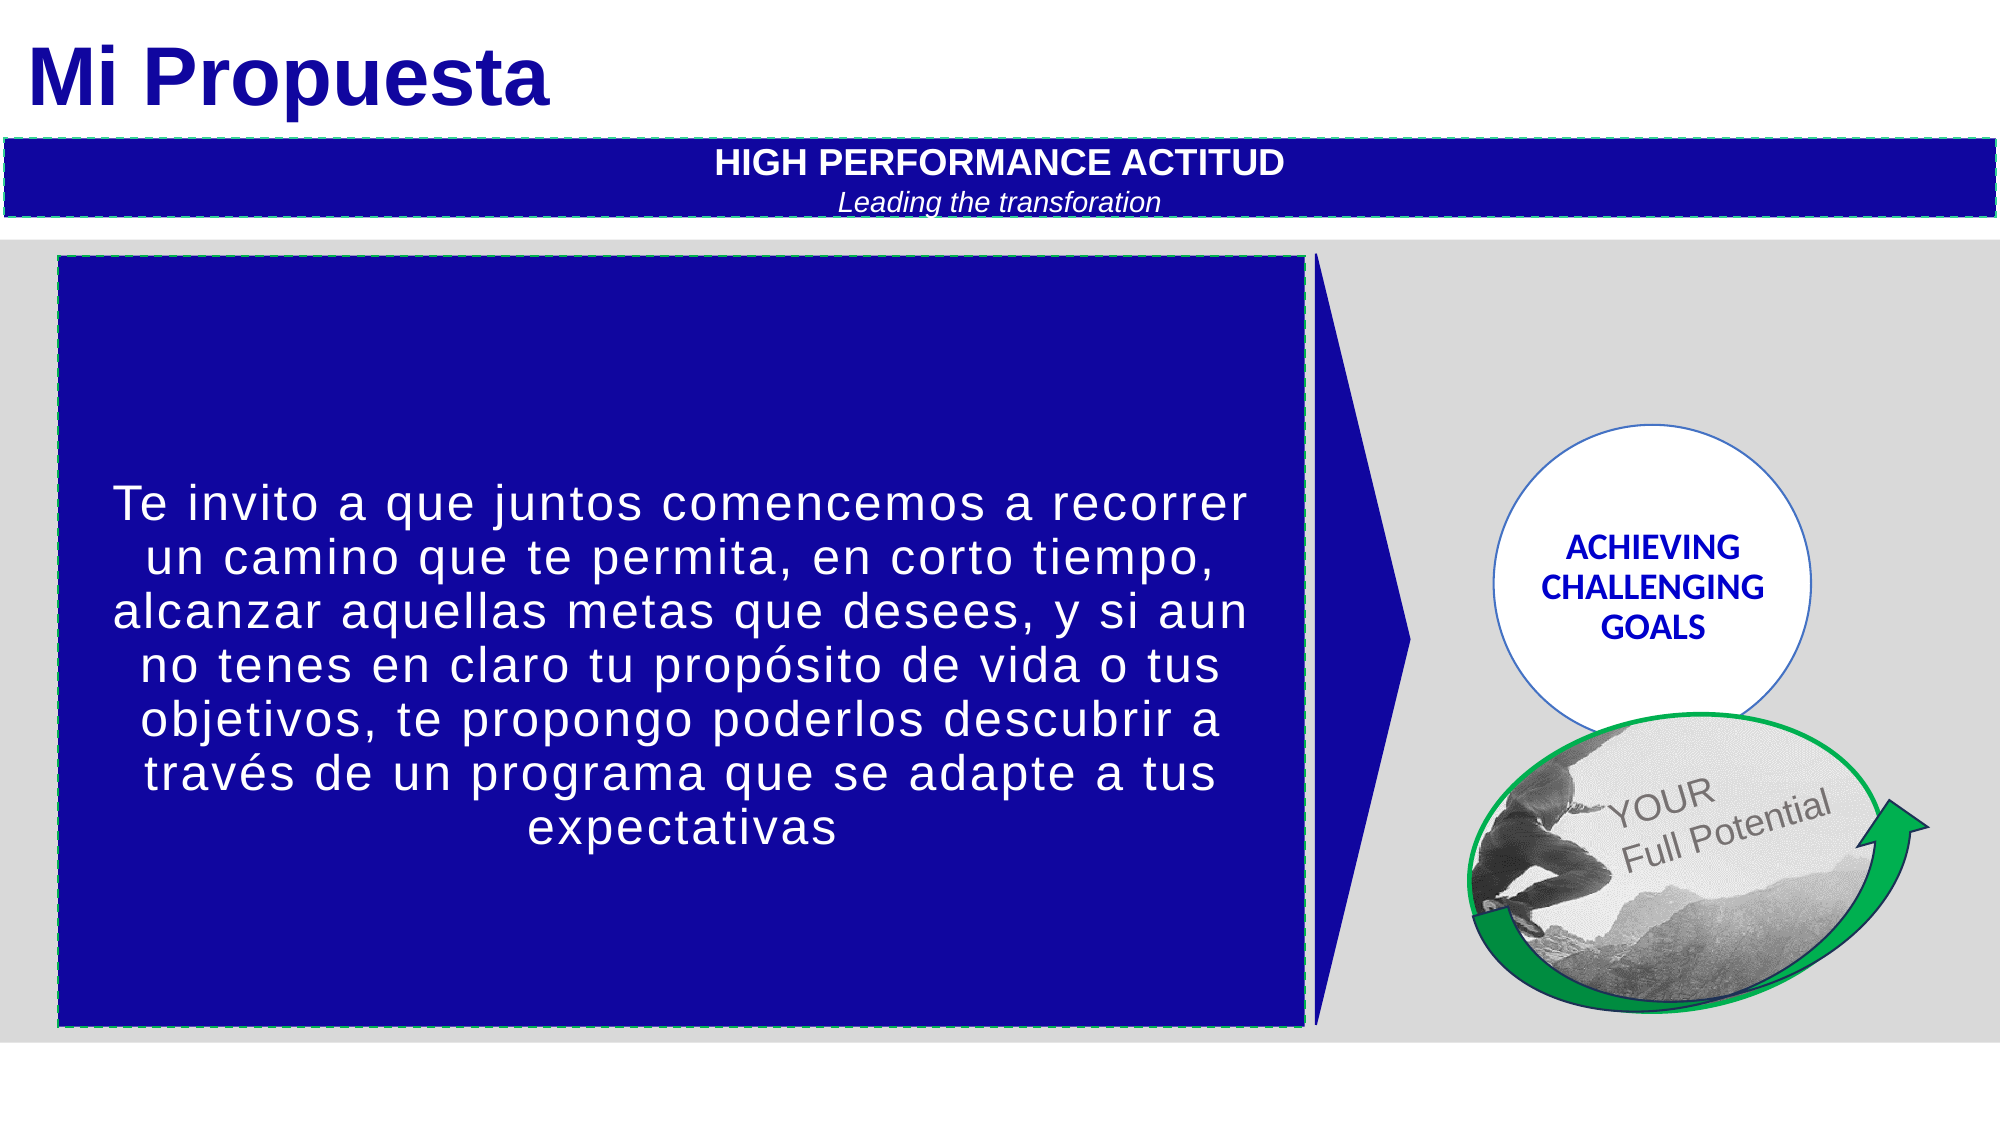

Mi Propuesta
HIGH PERFORMANCE ACTITUD
Leading the transforation

Te invito a que juntos comencemos a recorrer un camino que te permita, en corto tiempo, alcanzar aquellas metas que desees, y si aun no tenes en claro tu propósito de vida o tus objetivos, te propongo poderlos descubrir a través de un programa que se adapte a tus expectativas
ACHIEVING
CHALLENGING
GOALS

YOUR
Full Potential